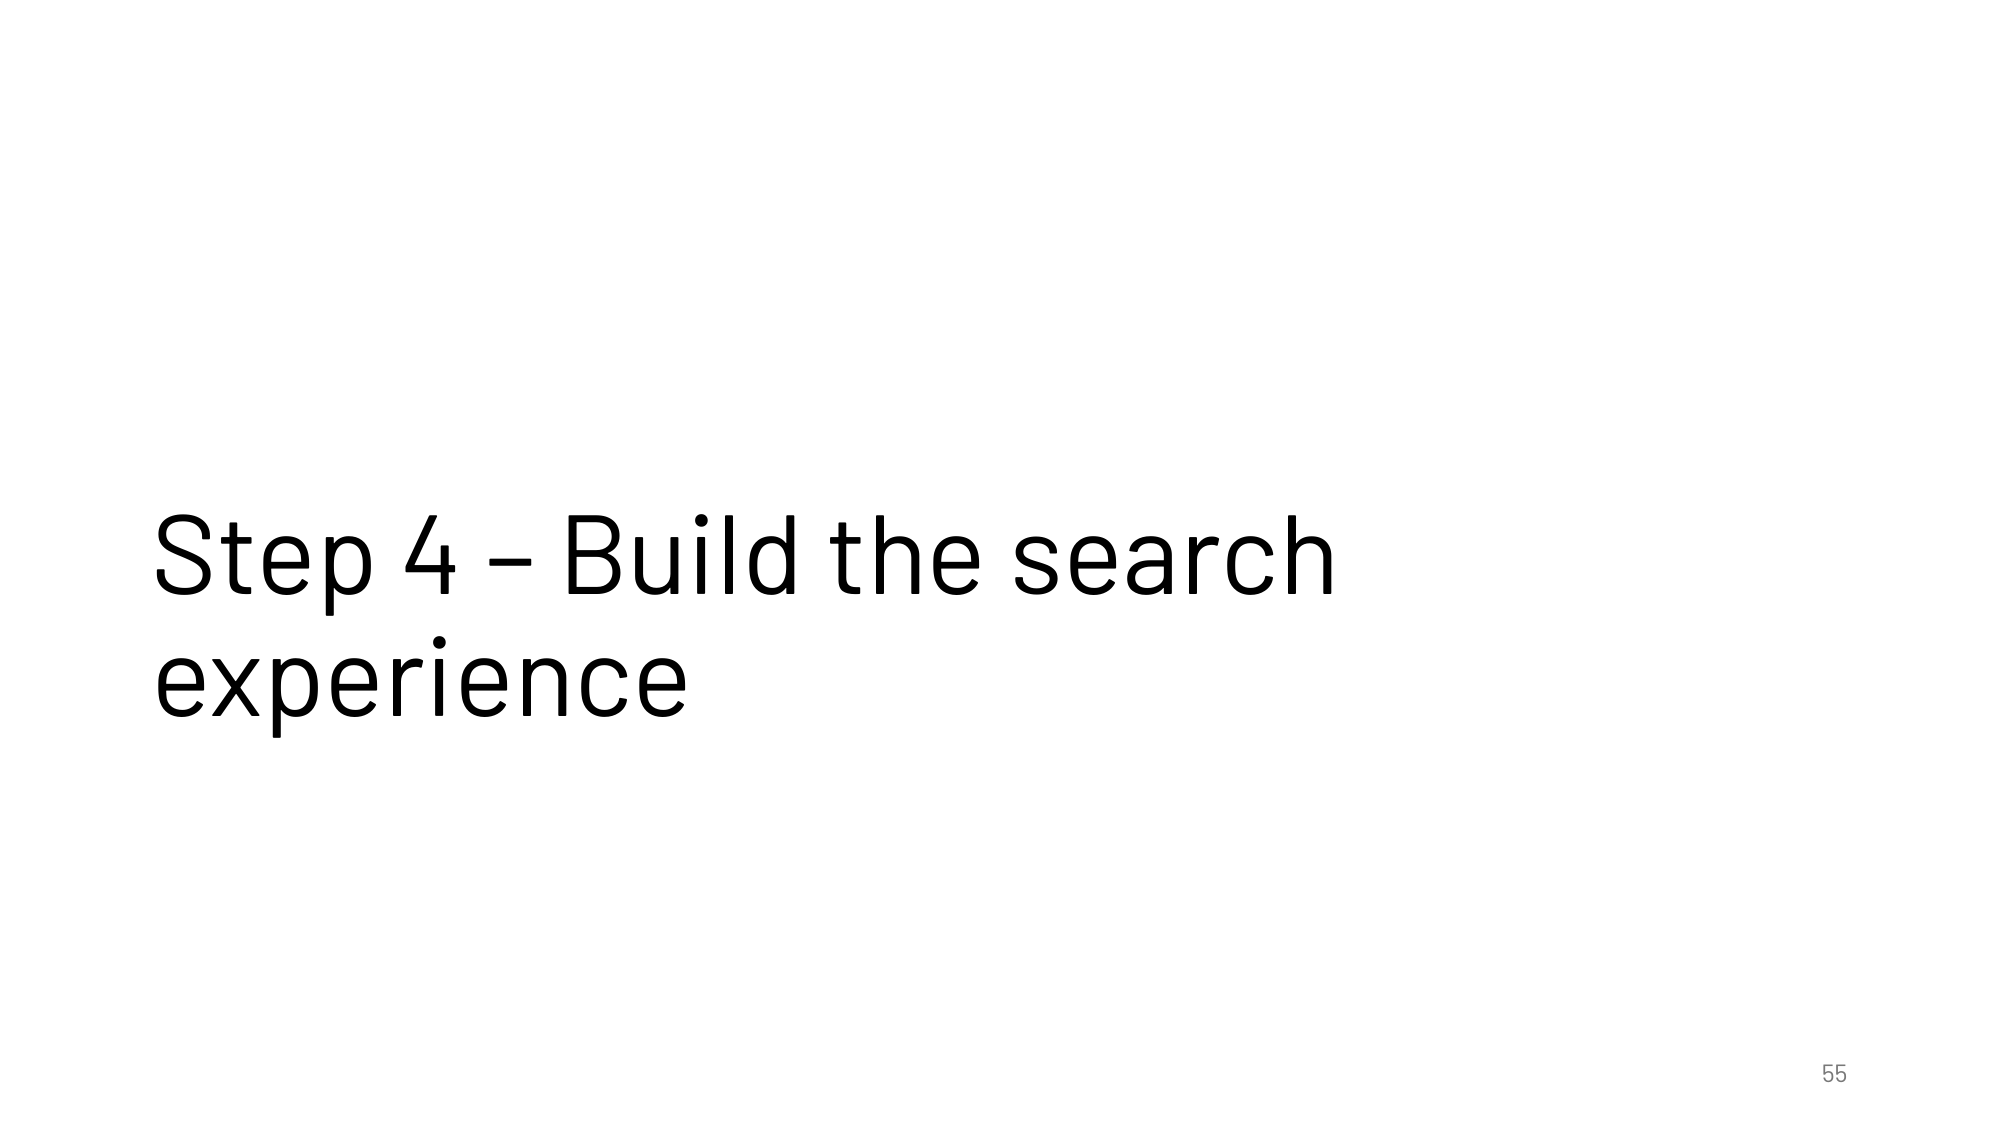

# Step 4 – Build the search experience

55